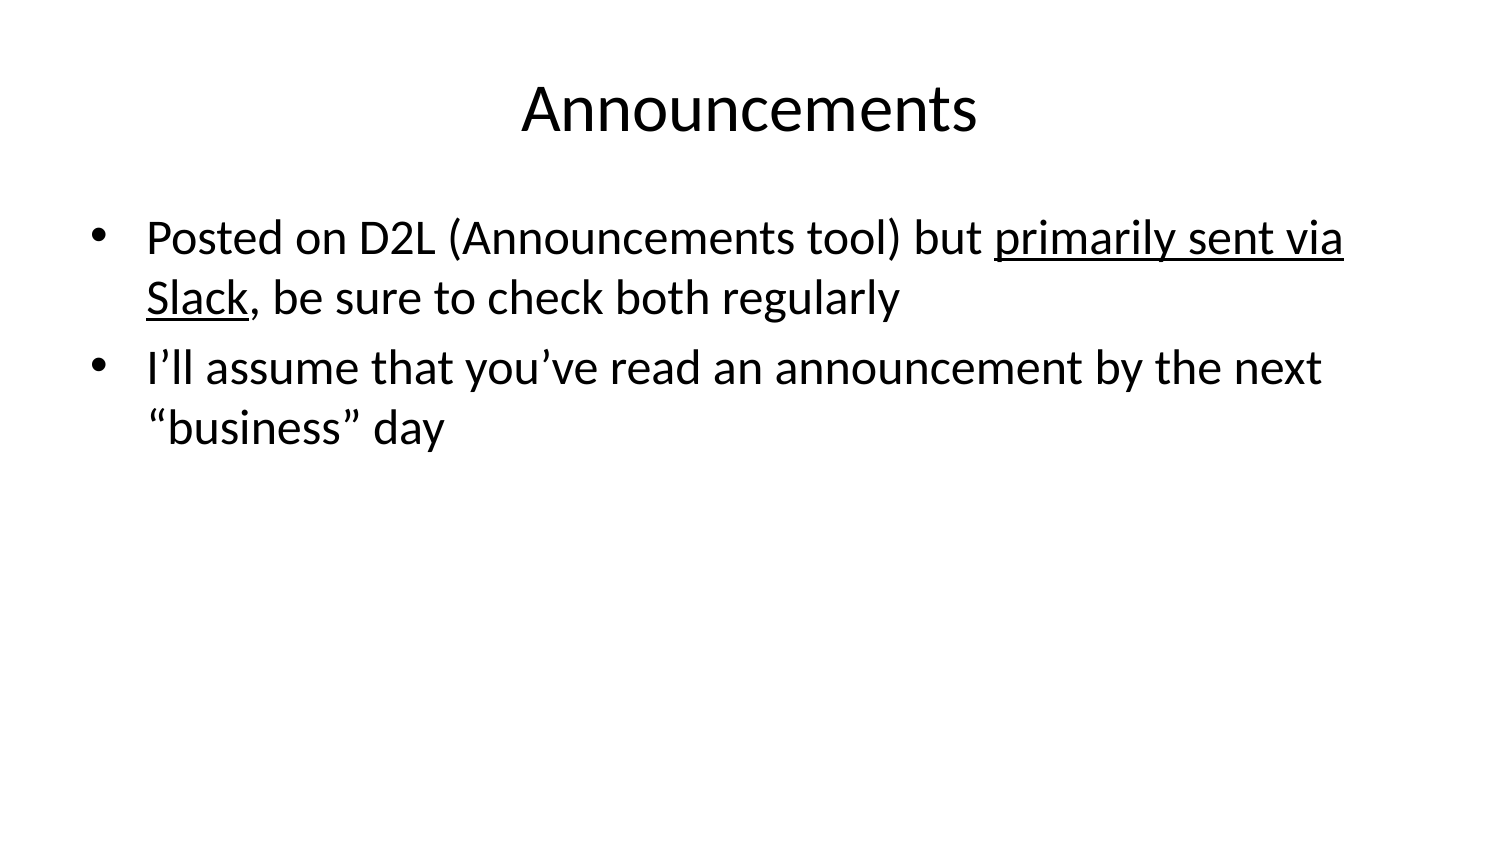

# Announcements
Posted on D2L (Announcements tool) but primarily sent via Slack, be sure to check both regularly
I’ll assume that you’ve read an announcement by the next “business” day